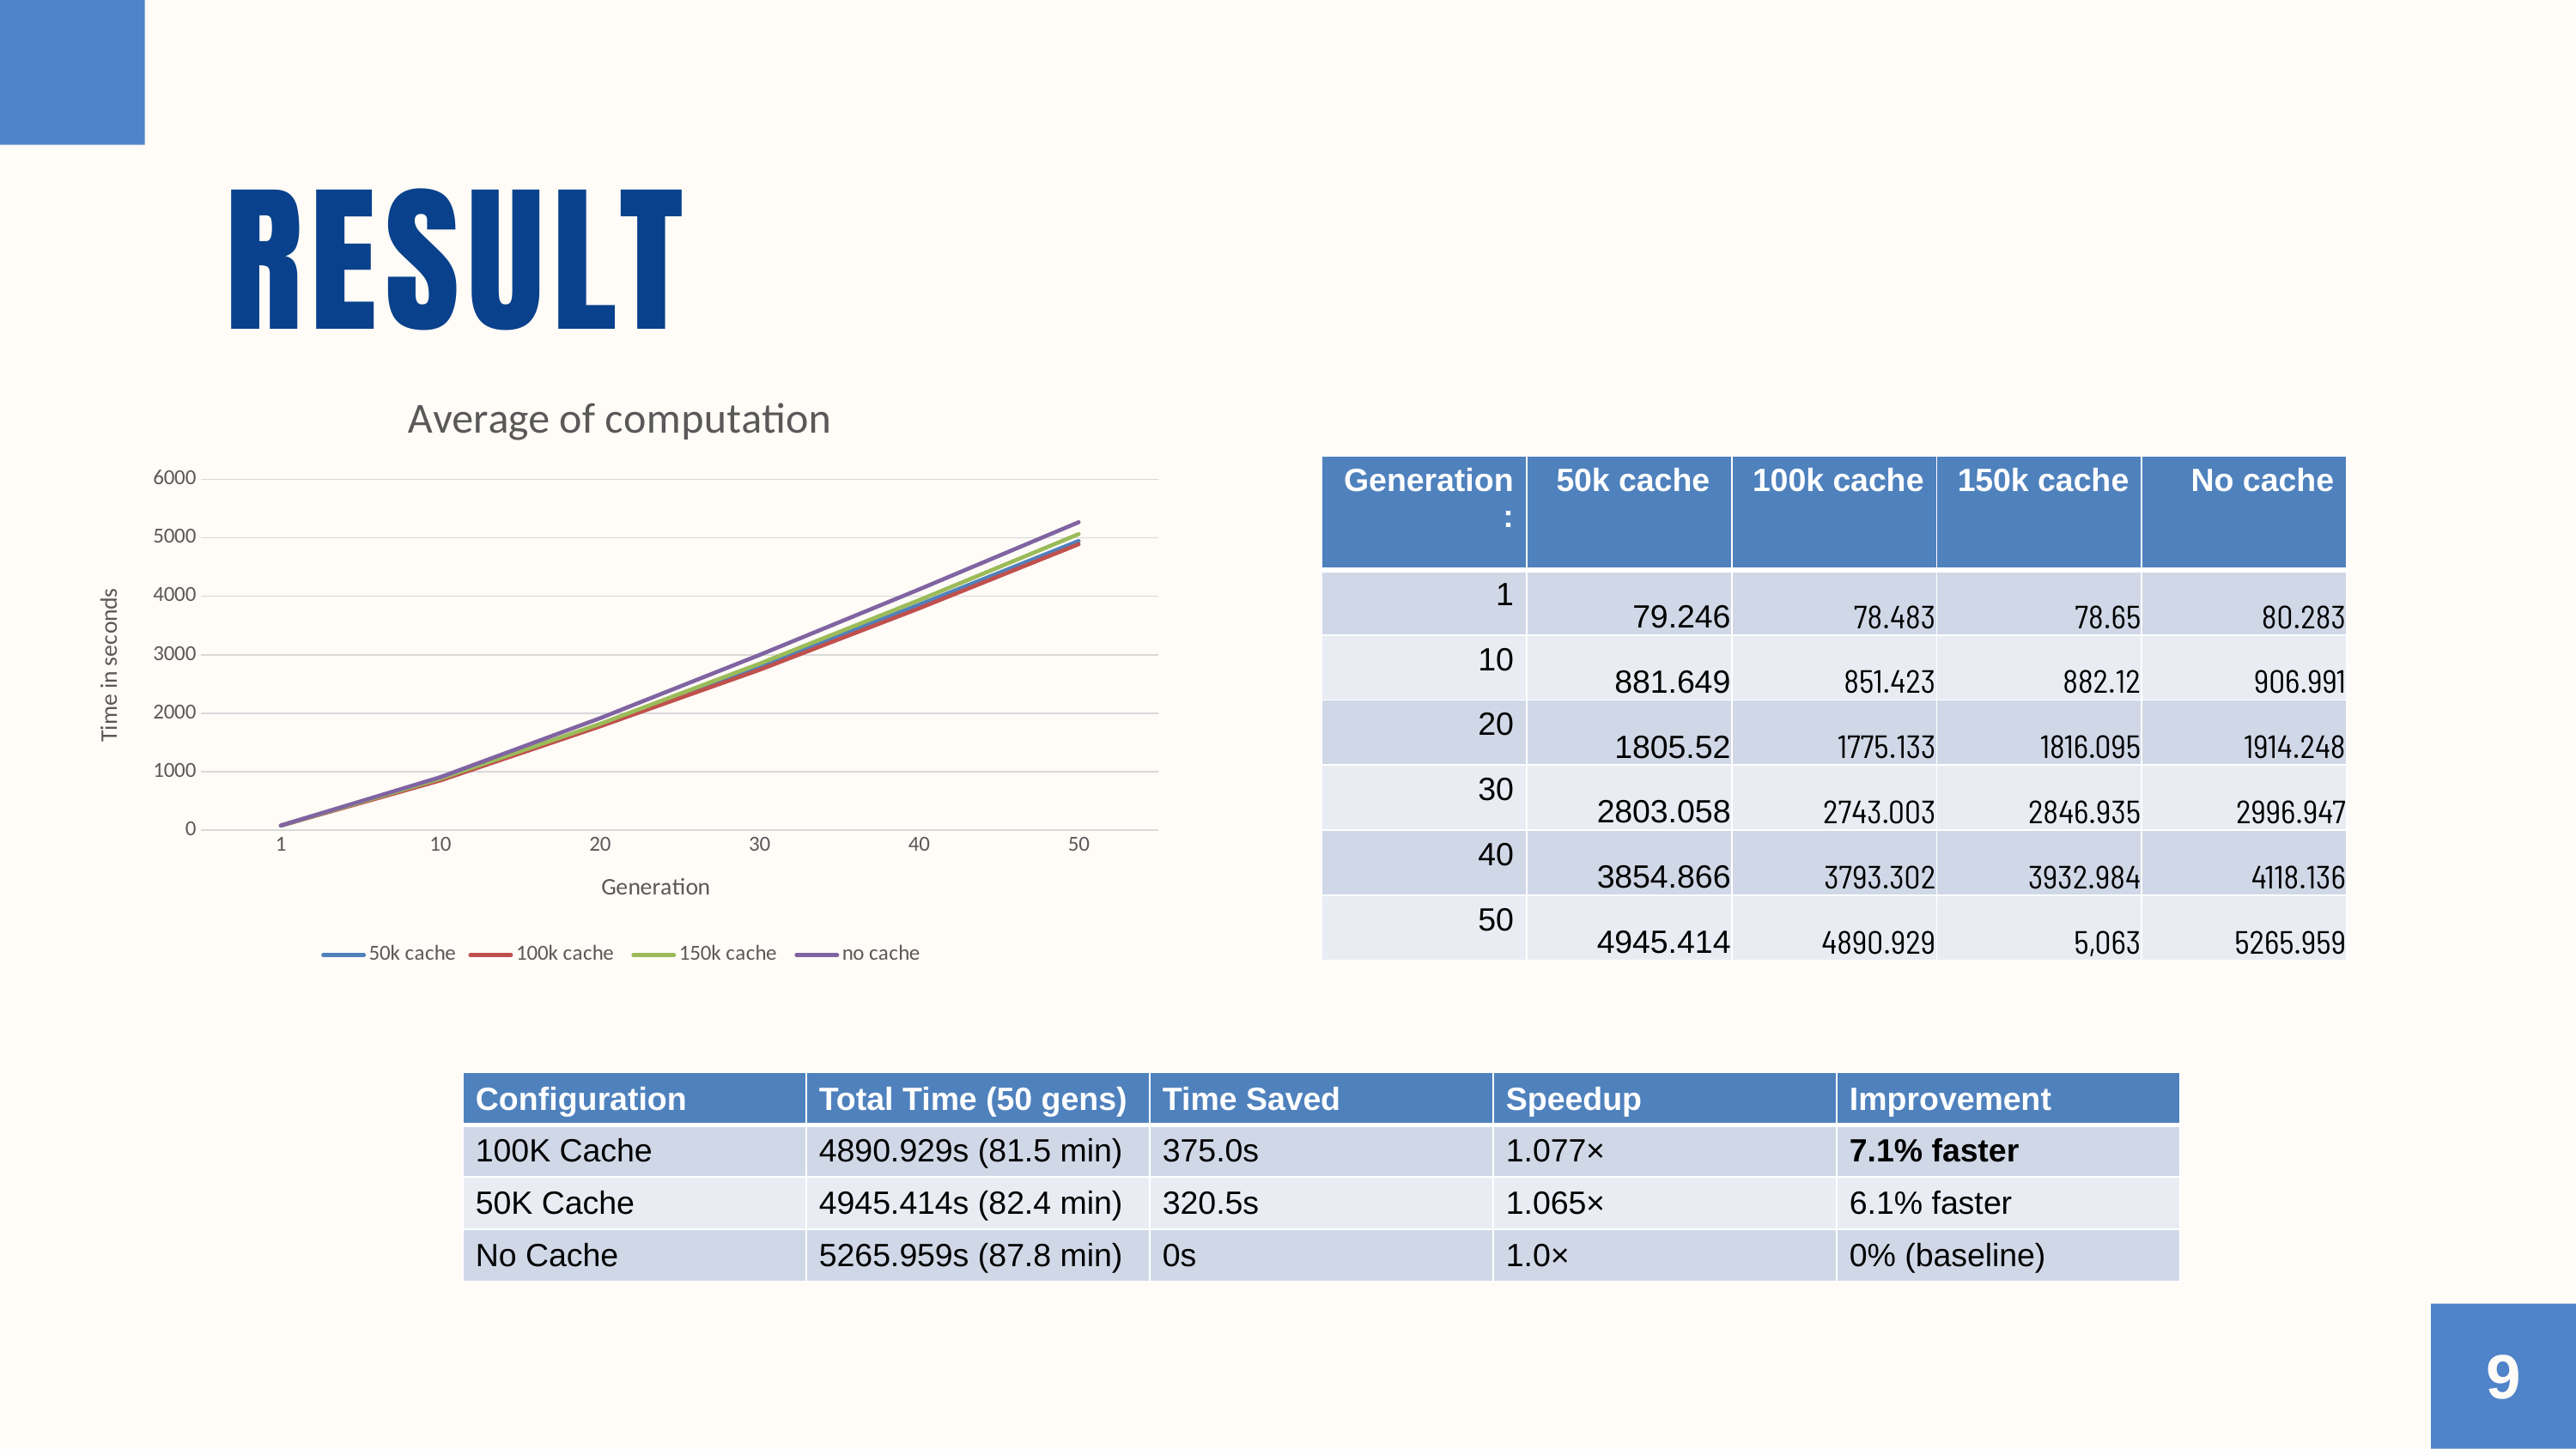

RESULT

### Chart: Average of computation

| Category | 50k cache | 100k cache  | 150k cache  | no cache  |
|---|---|---|---|---|
| 1 | 79.246 | 78.483 | 78.65 | 80.283 |
| 10 | 881.649 | 851.423 | 882.12 | 906.991 |
| 20 | 1805.52 | 1775.133 | 1816.095 | 1914.248 |
| 30 | 2803.058 | 2743.003 | 2846.935 | 2996.947 |
| 40 | 3854.866 | 3793.302 | 3932.984 | 4118.136 |
| 50 | 4945.414 | 4890.929 | 5063.021 | 5265.959 |
| Generation: | 50k cache | 100k cache | 150k cache | No cache |
| --- | --- | --- | --- | --- |
| 1 | 79.246 | 78.483 | 78.65 | 80.283 |
| 10 | 881.649 | 851.423 | 882.12 | 906.991 |
| 20 | 1805.52 | 1775.133 | 1816.095 | 1914.248 |
| 30 | 2803.058 | 2743.003 | 2846.935 | 2996.947 |
| 40 | 3854.866 | 3793.302 | 3932.984 | 4118.136 |
| 50 | 4945.414 | 4890.929 | 5,063 | 5265.959 |
| Configuration | Total Time (50 gens) | Time Saved | Speedup | Improvement |
| --- | --- | --- | --- | --- |
| 100K Cache | 4890.929s (81.5 min) | 375.0s | 1.077× | 7.1% faster |
| 50K Cache | 4945.414s (82.4 min) | 320.5s | 1.065× | 6.1% faster |
| No Cache | 5265.959s (87.8 min) | 0s | 1.0× | 0% (baseline) |

9